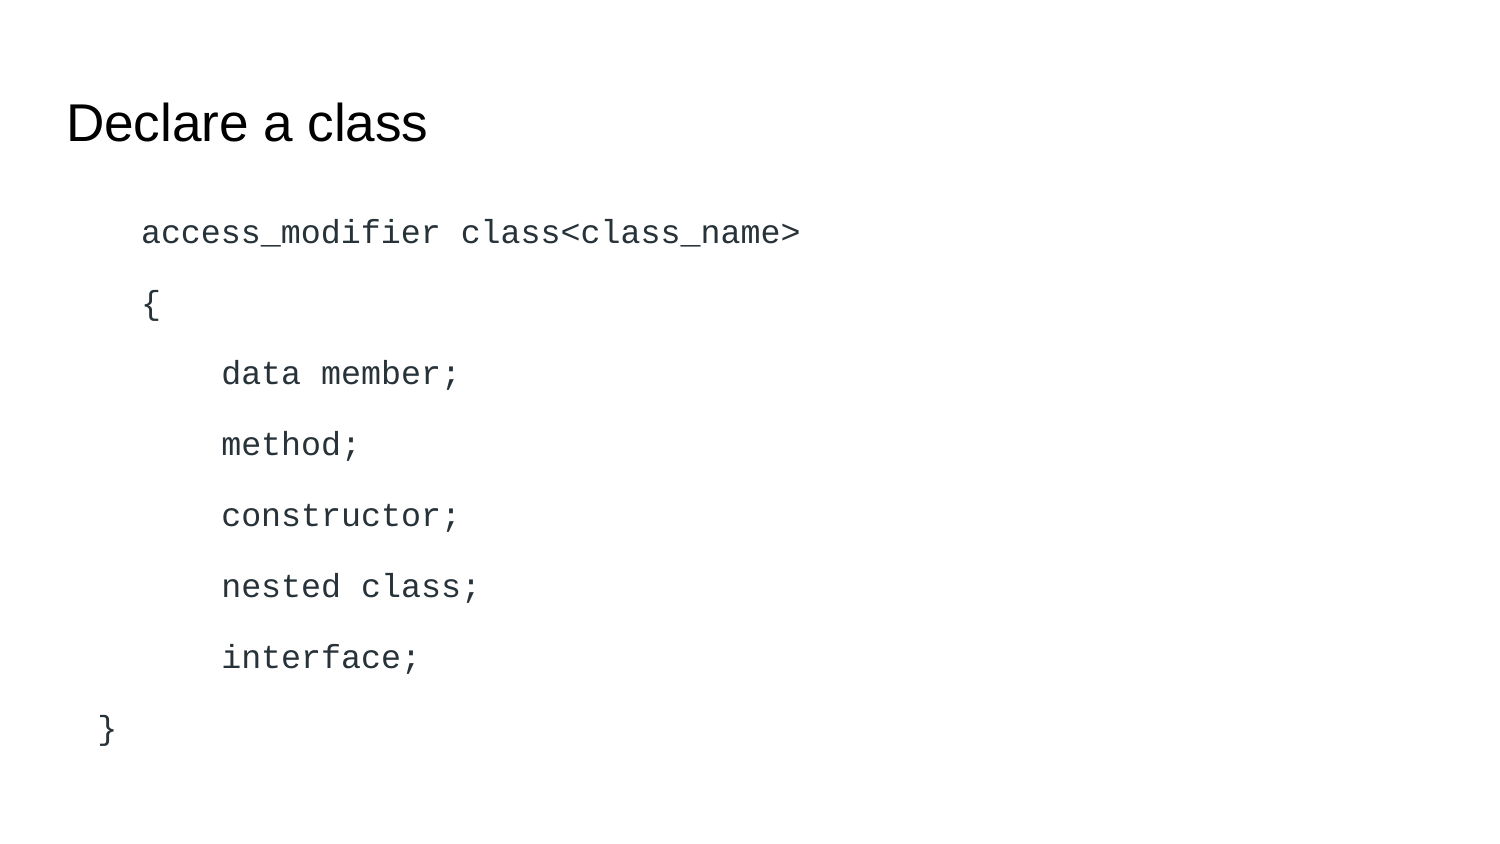

# Declare a class
access_modifier class<class_name>
{
    data member;
    method;
    constructor;
    nested class;
    interface;
}